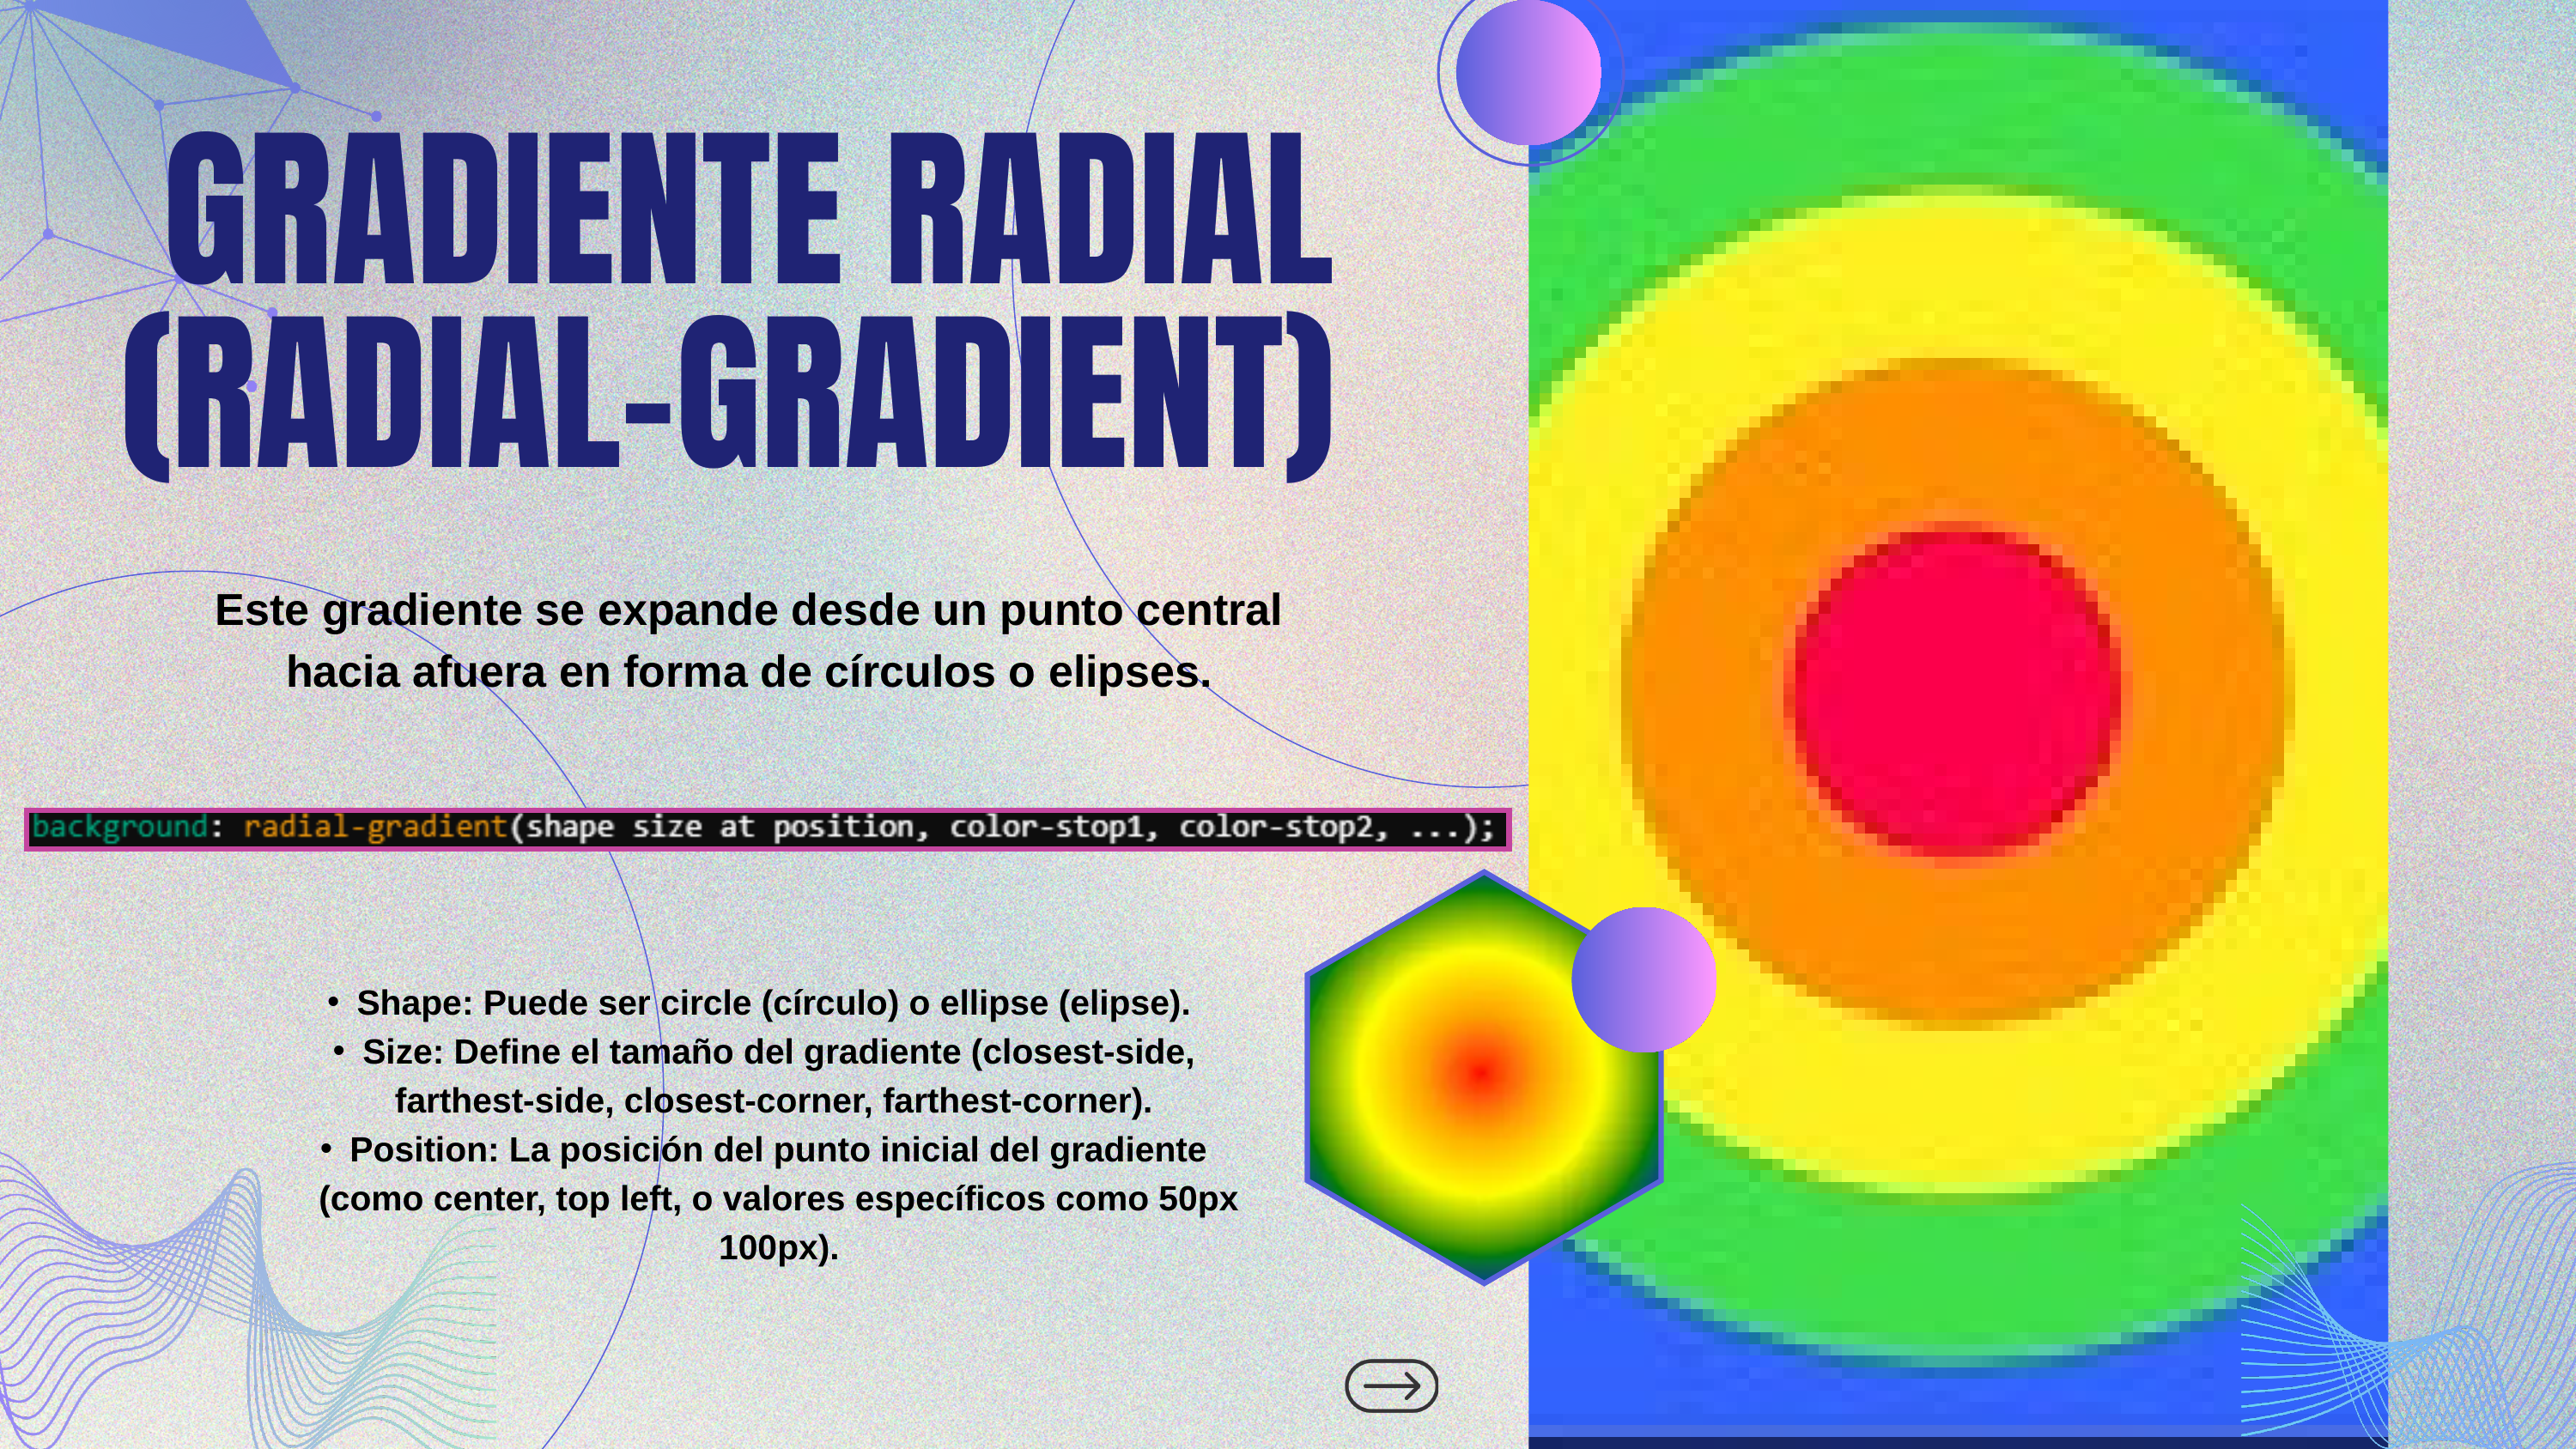

GRADIENTE RADIAL (RADIAL-GRADIENT)

Este gradiente se expande desde un punto central hacia afuera en forma de círculos o elipses.

Shape: Puede ser circle (círculo) o ellipse (elipse).
Size: Define el tamaño del gradiente (closest-side, farthest-side, closest-corner, farthest-corner).
Position: La posición del punto inicial del gradiente (como center, top left, o valores específicos como 50px 100px).